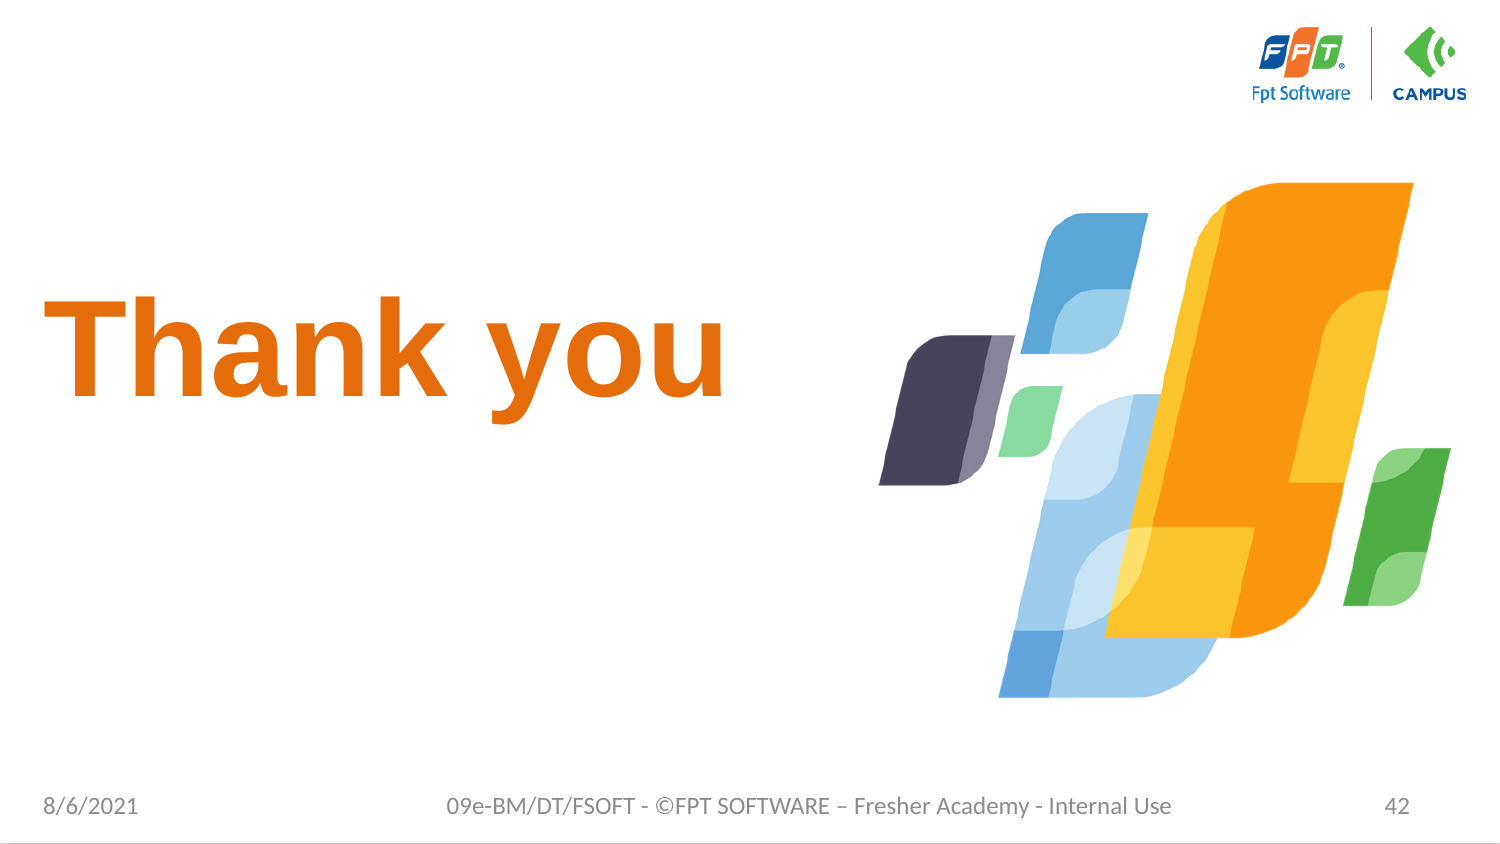

# Thank you
8/6/2021
09e-BM/DT/FSOFT - ©FPT SOFTWARE – Fresher Academy - Internal Use
42